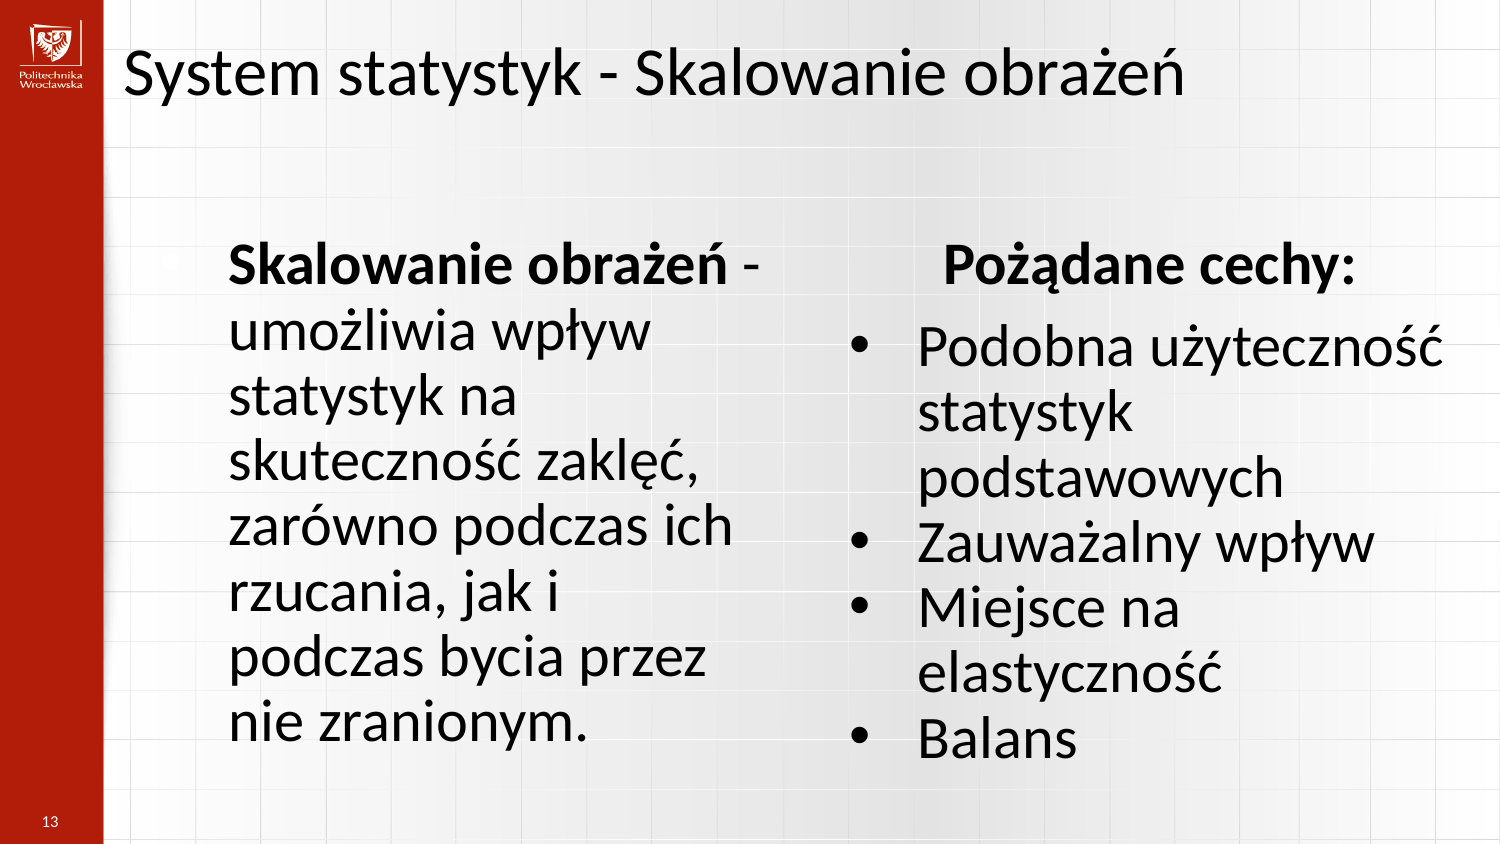

System statystyk - Skalowanie obrażeń

Skalowanie obrażeń - umożliwia wpływ statystyk na skuteczność zaklęć, zarówno podczas ich rzucania, jak i podczas bycia przez nie zranionym.

Pożądane cechy:
Podobna użyteczność statystyk podstawowych
Zauważalny wpływ
Miejsce na elastyczność
Balans